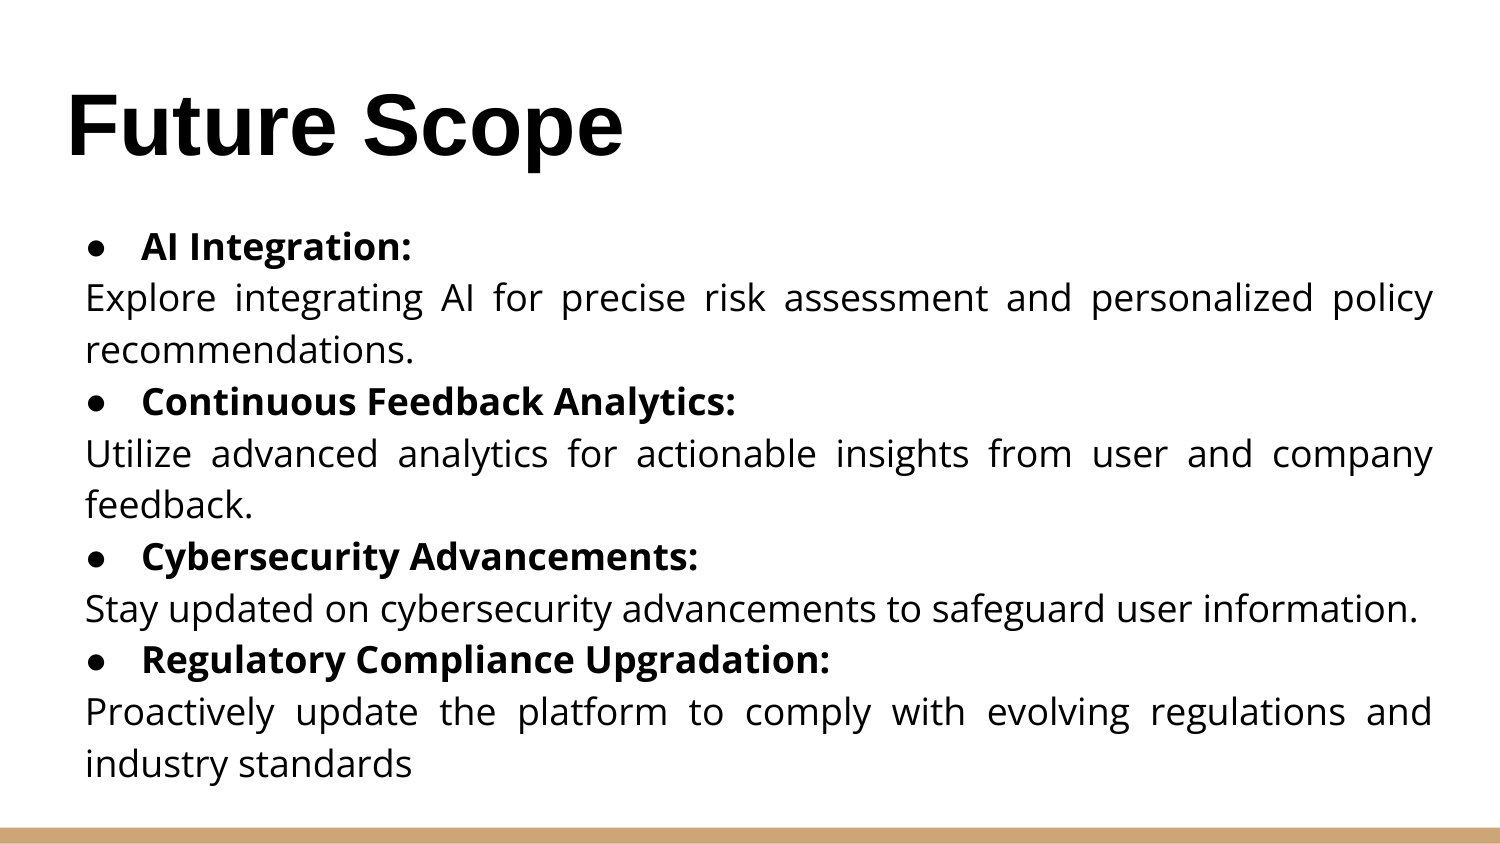

# Future Scope
AI Integration:
Explore integrating AI for precise risk assessment and personalized policy recommendations.
Continuous Feedback Analytics:
Utilize advanced analytics for actionable insights from user and company feedback.
Cybersecurity Advancements:
Stay updated on cybersecurity advancements to safeguard user information.
Regulatory Compliance Upgradation:
Proactively update the platform to comply with evolving regulations and industry standards